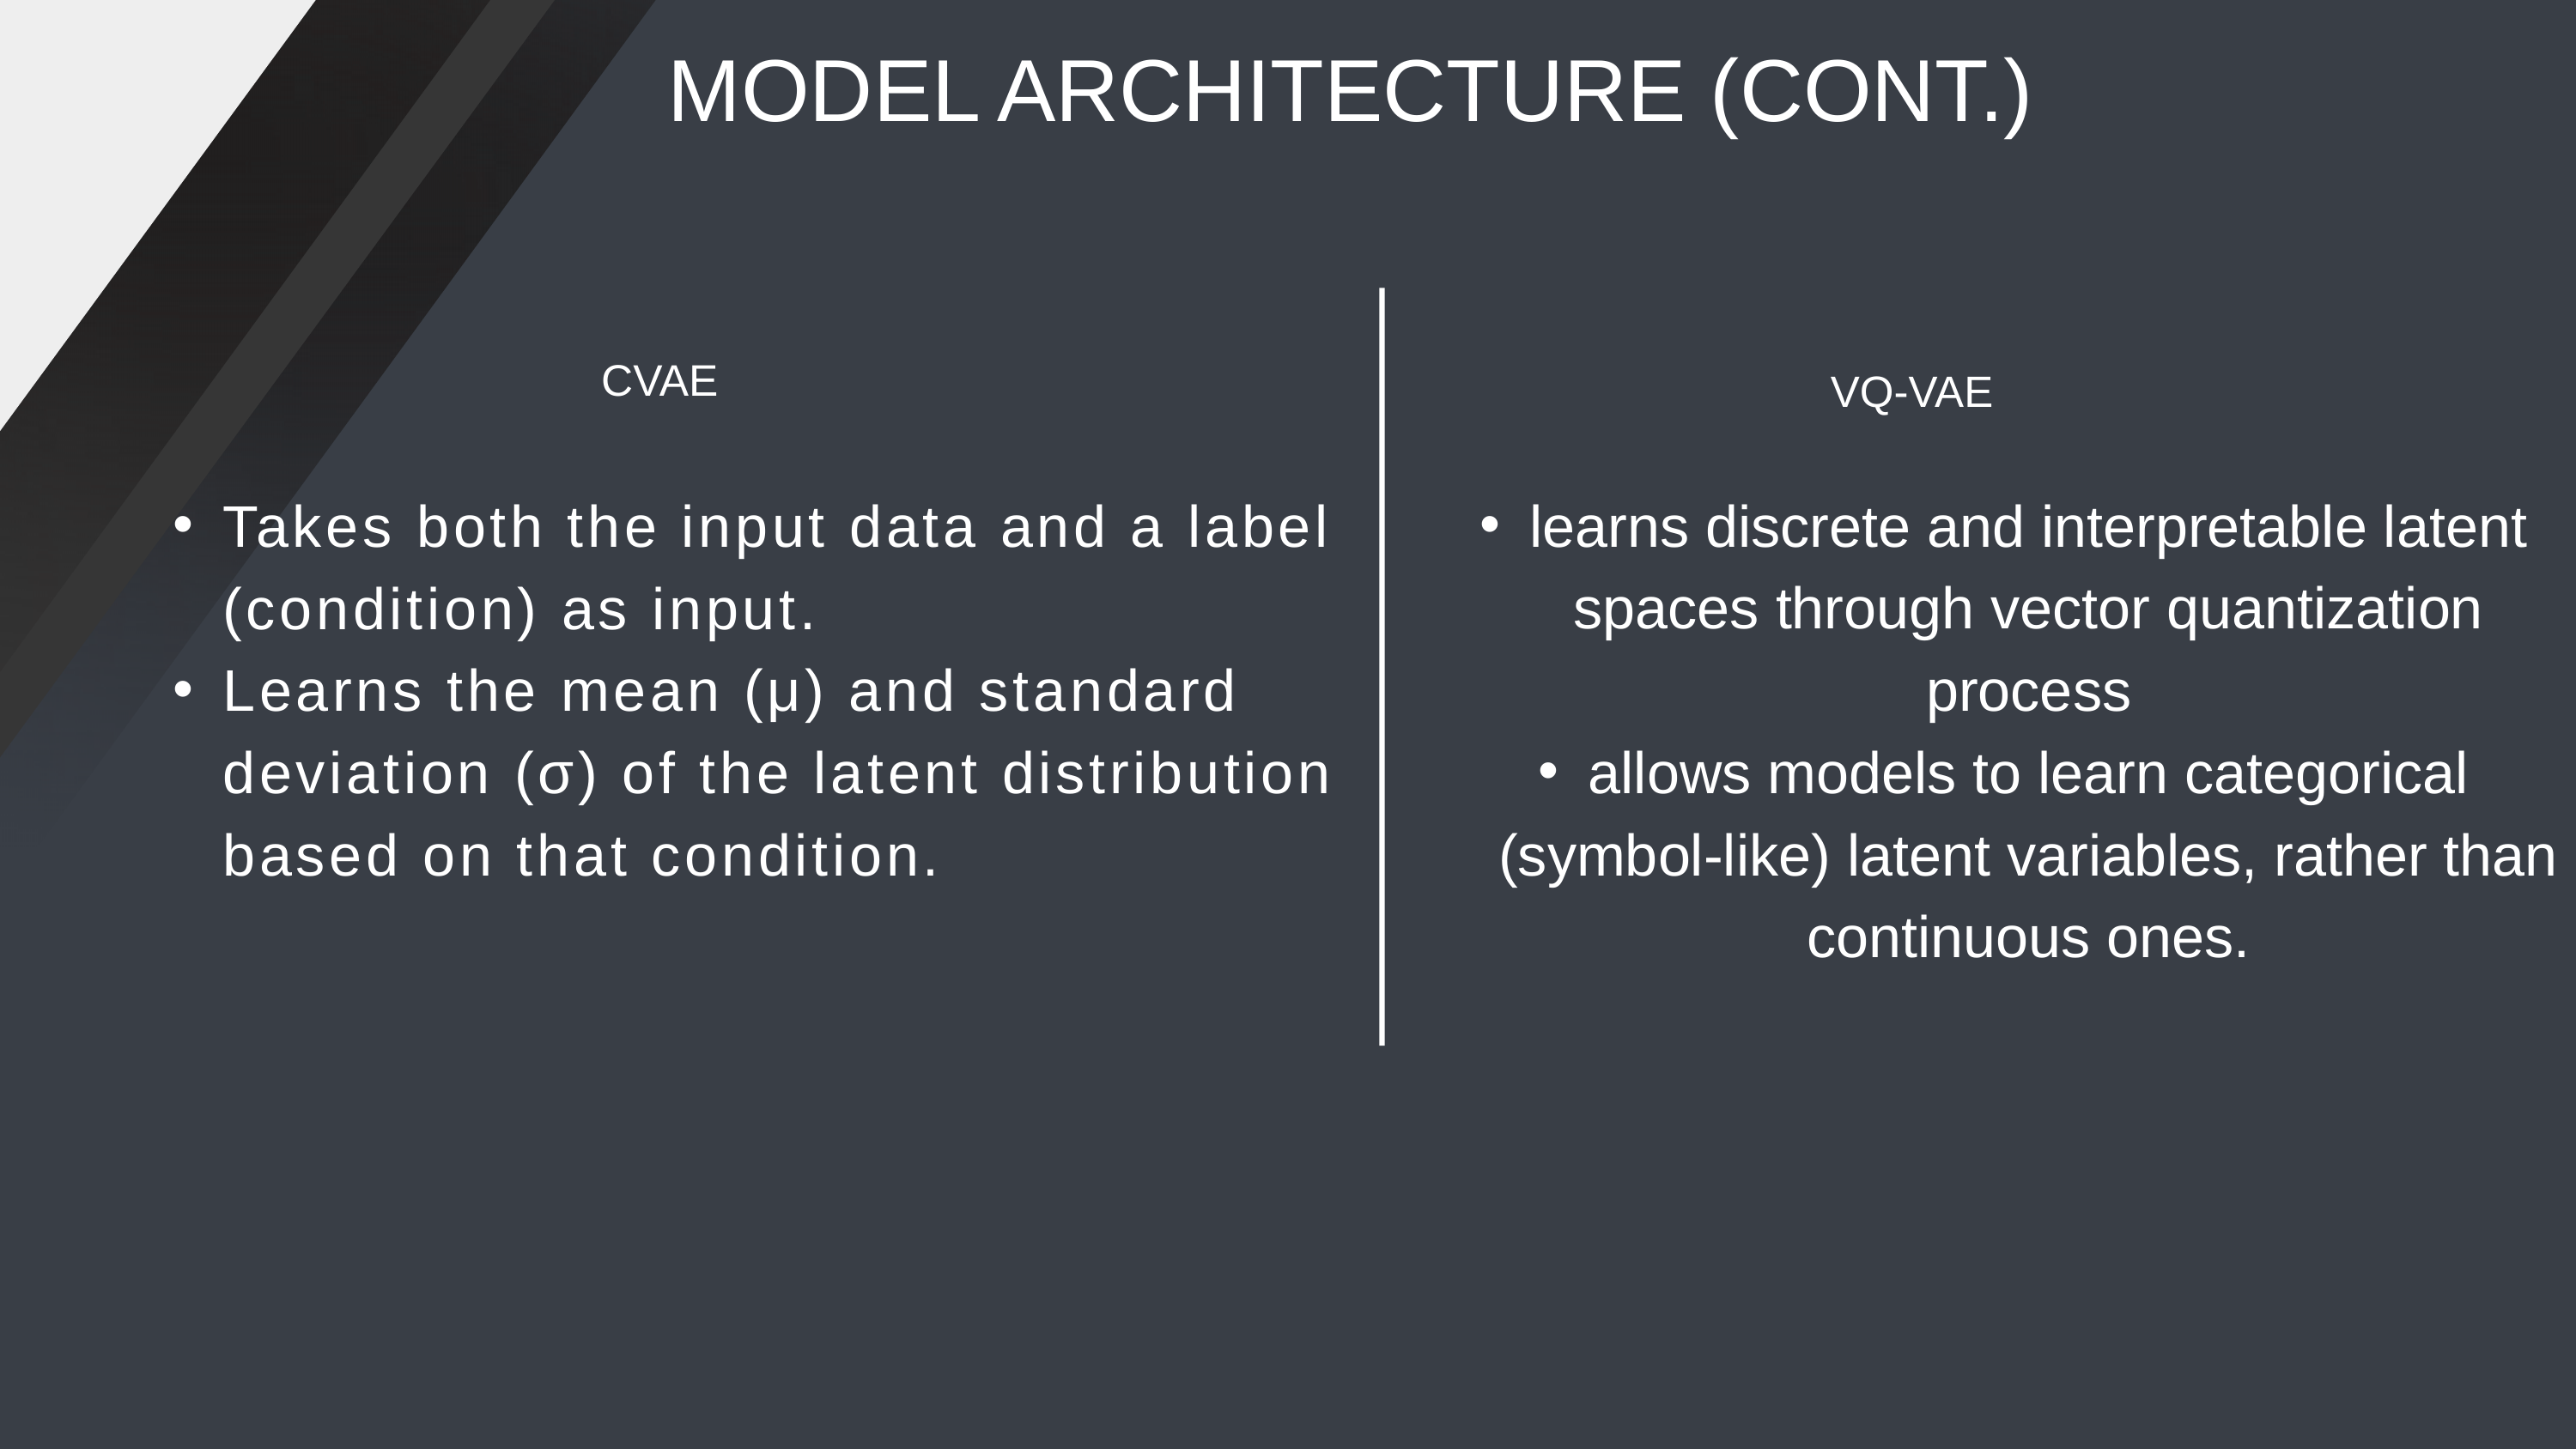

MODEL ARCHITECTURE (CONT.)

CVAE
VQ-VAE

Takes both the input data and a label (condition) as input.
Learns the mean (μ) and standard deviation (σ) of the latent distribution based on that condition.

learns discrete and interpretable latent spaces through vector quantization process
allows models to learn categorical (symbol-like) latent variables, rather than continuous ones.